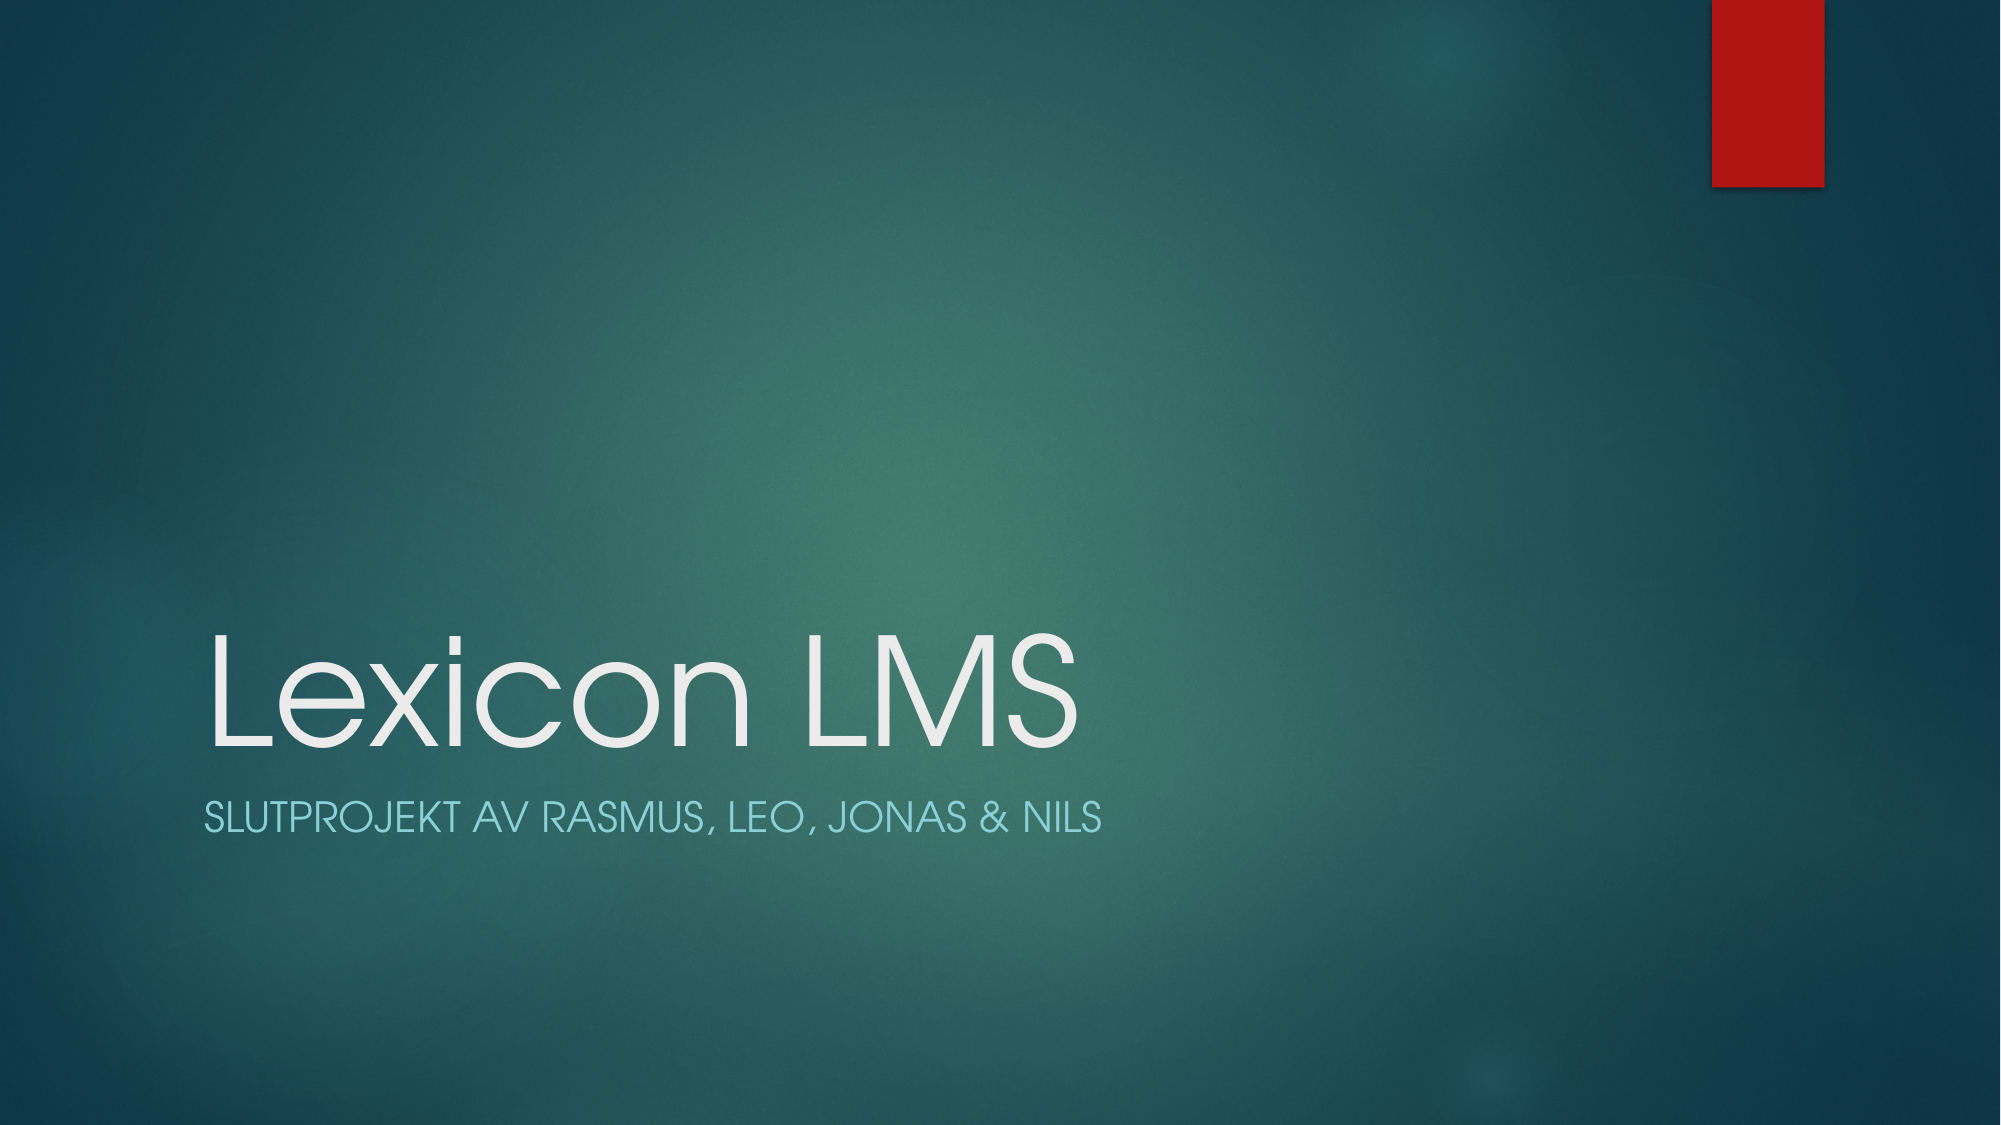

# Lexicon LMS
Slutprojekt av rasmus, leo, jonas & nils